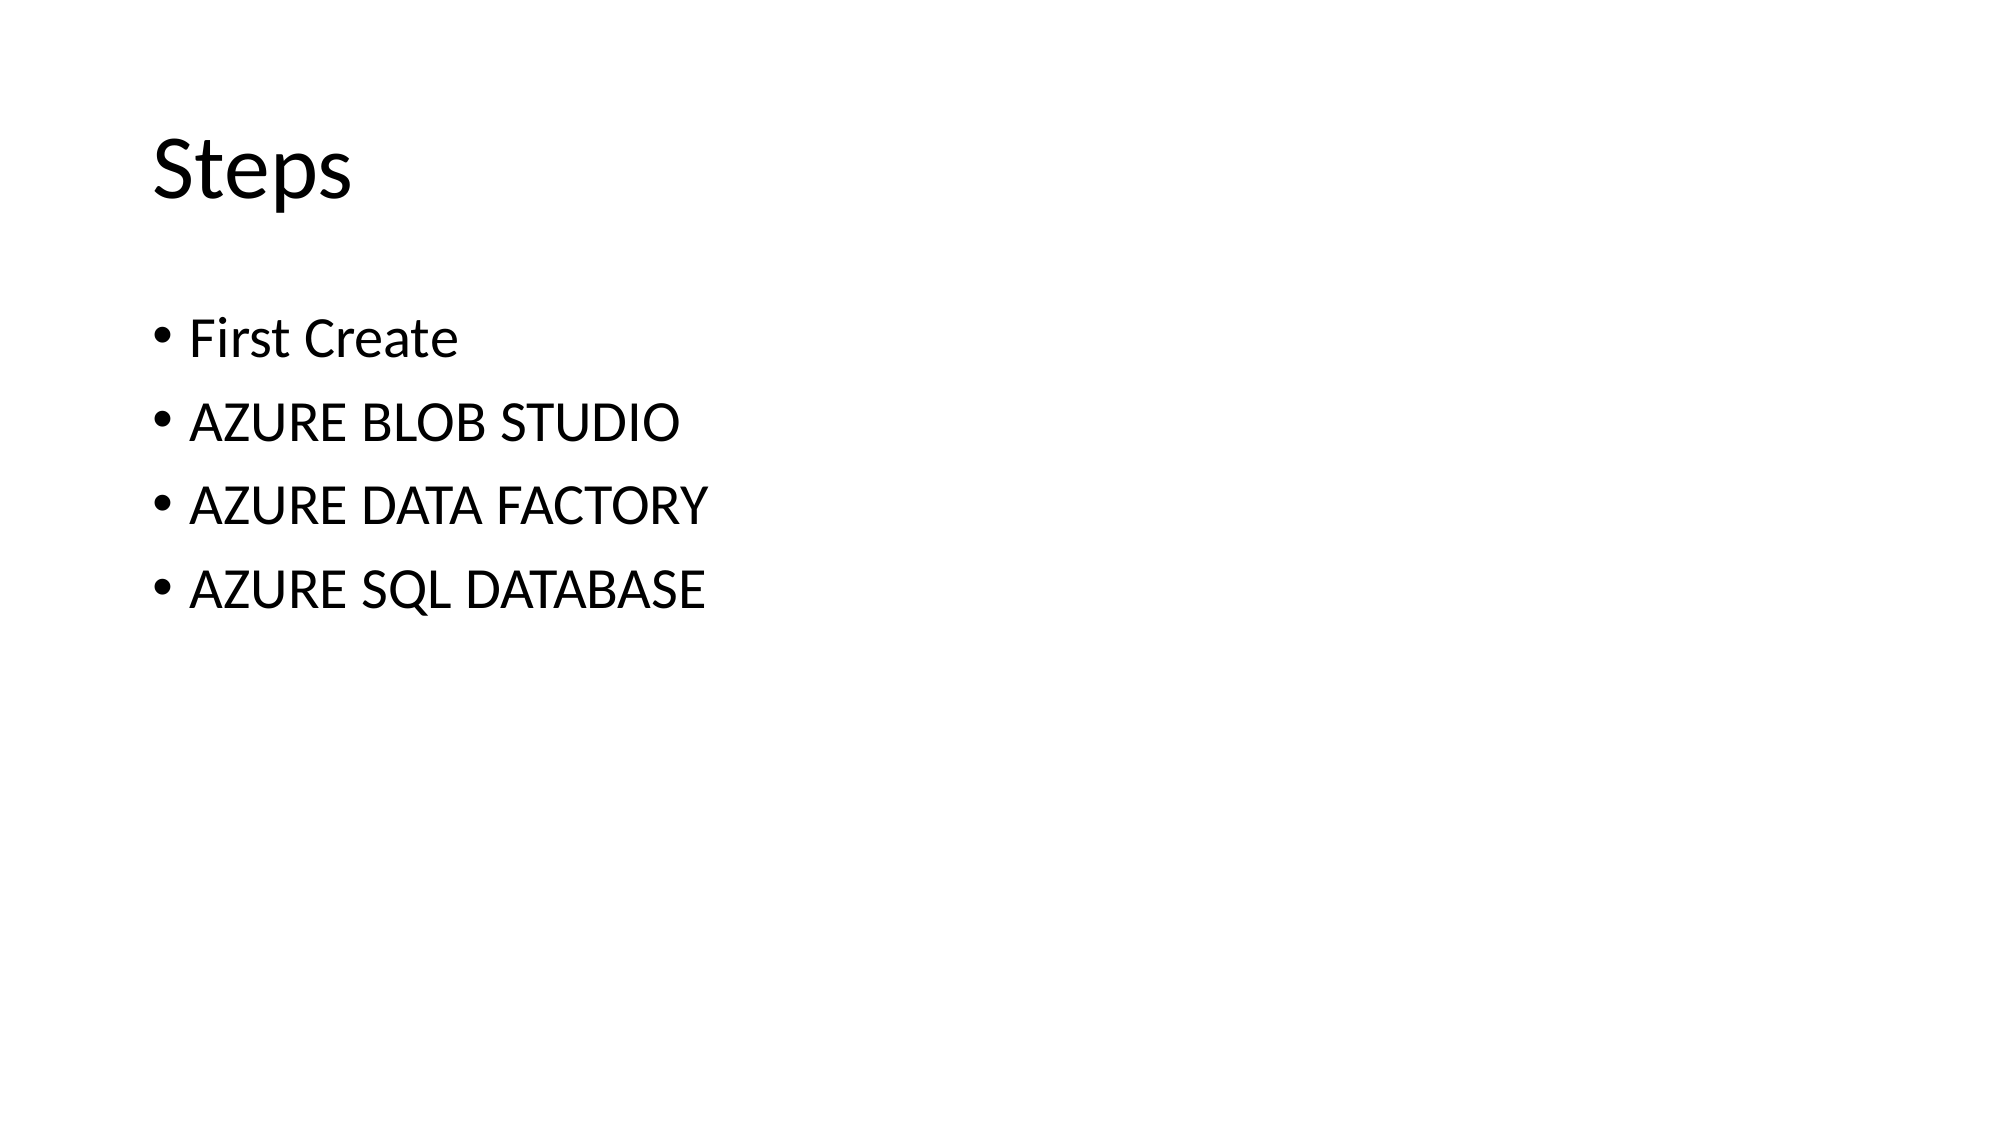

# Steps
First Create
AZURE BLOB STUDIO
AZURE DATA FACTORY
AZURE SQL DATABASE